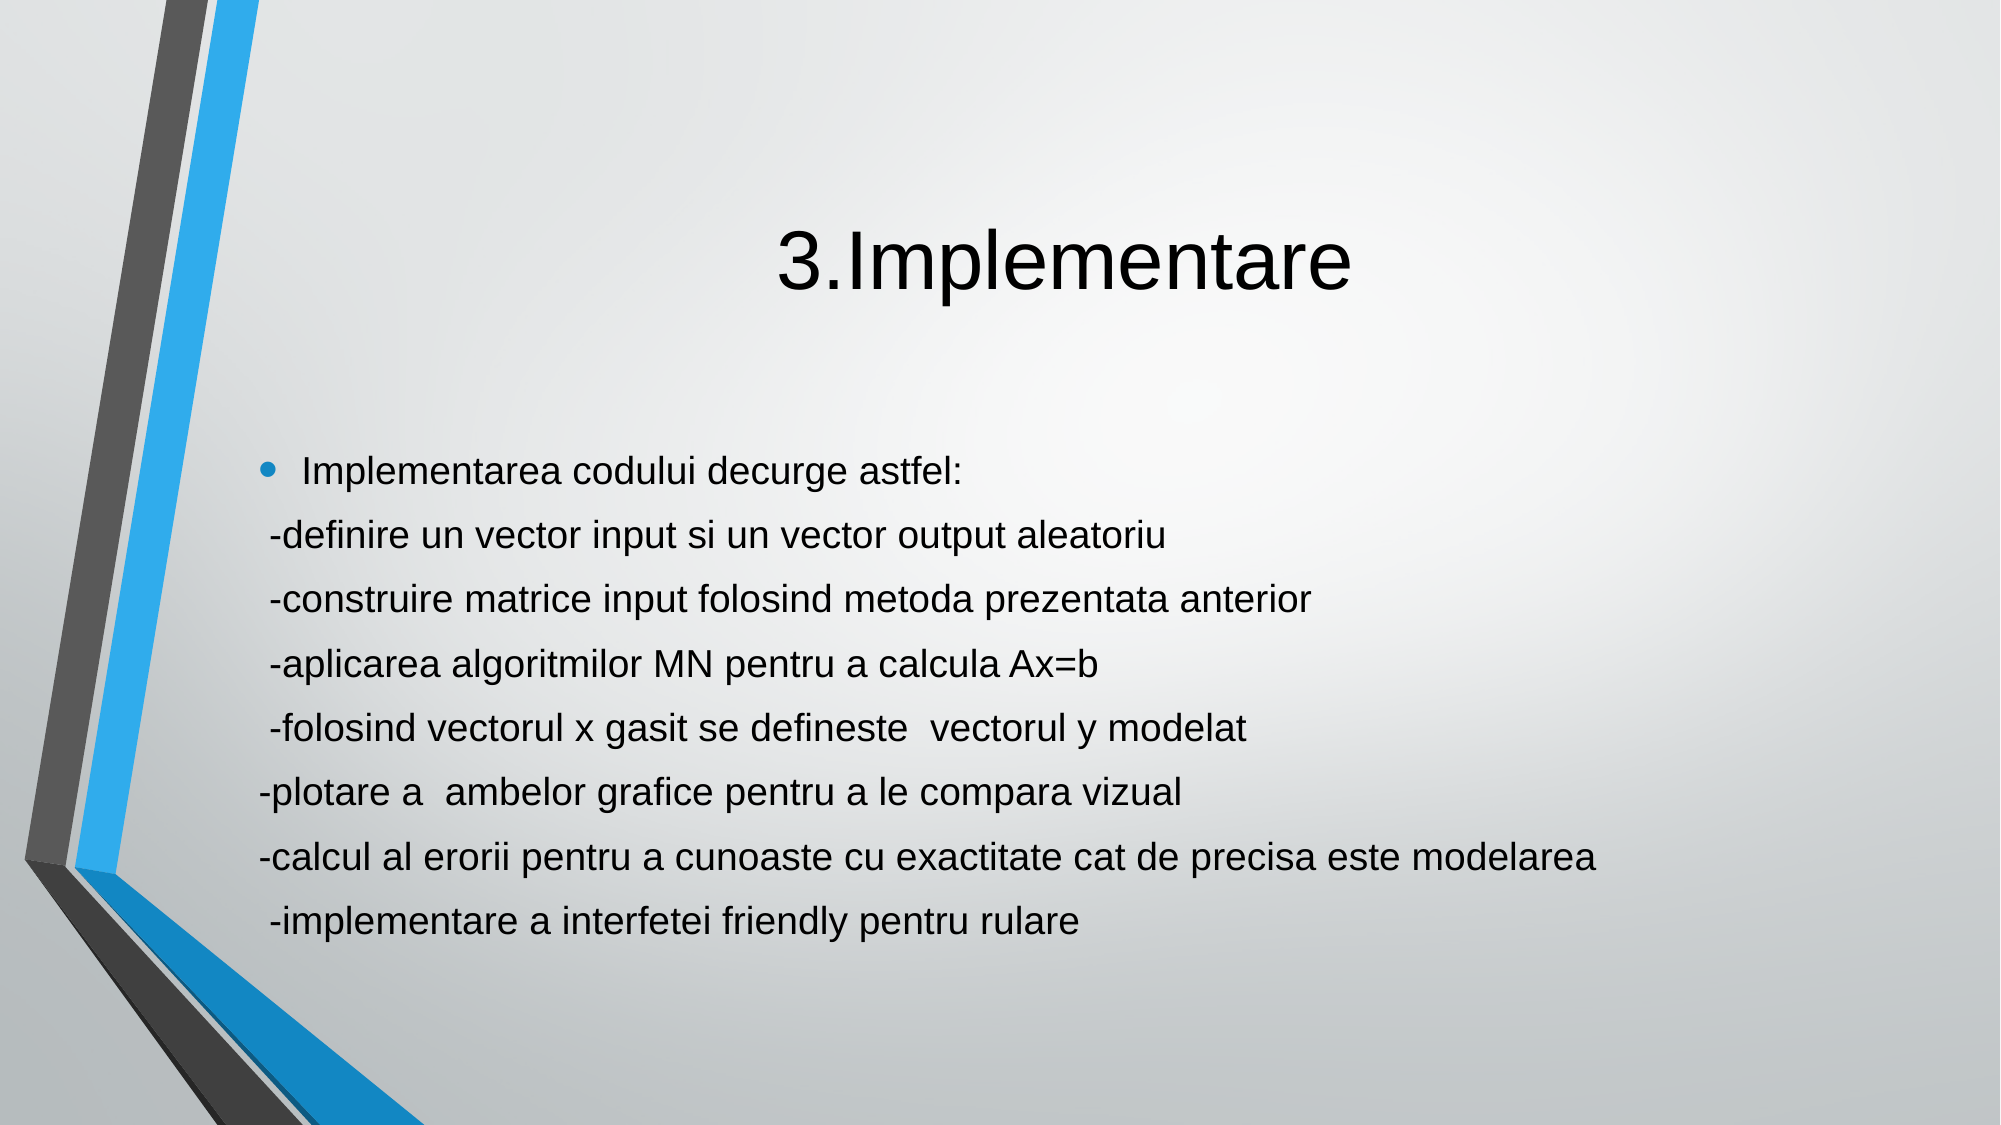

# 3.Implementare
Implementarea codului decurge astfel:
 -definire un vector input si un vector output aleatoriu
 -construire matrice input folosind metoda prezentata anterior
 -aplicarea algoritmilor MN pentru a calcula Ax=b
 -folosind vectorul x gasit se defineste  vectorul y modelat
-plotare a  ambelor grafice pentru a le compara vizual
-calcul al erorii pentru a cunoaste cu exactitate cat de precisa este modelarea
 -implementare a interfetei friendly pentru rulare